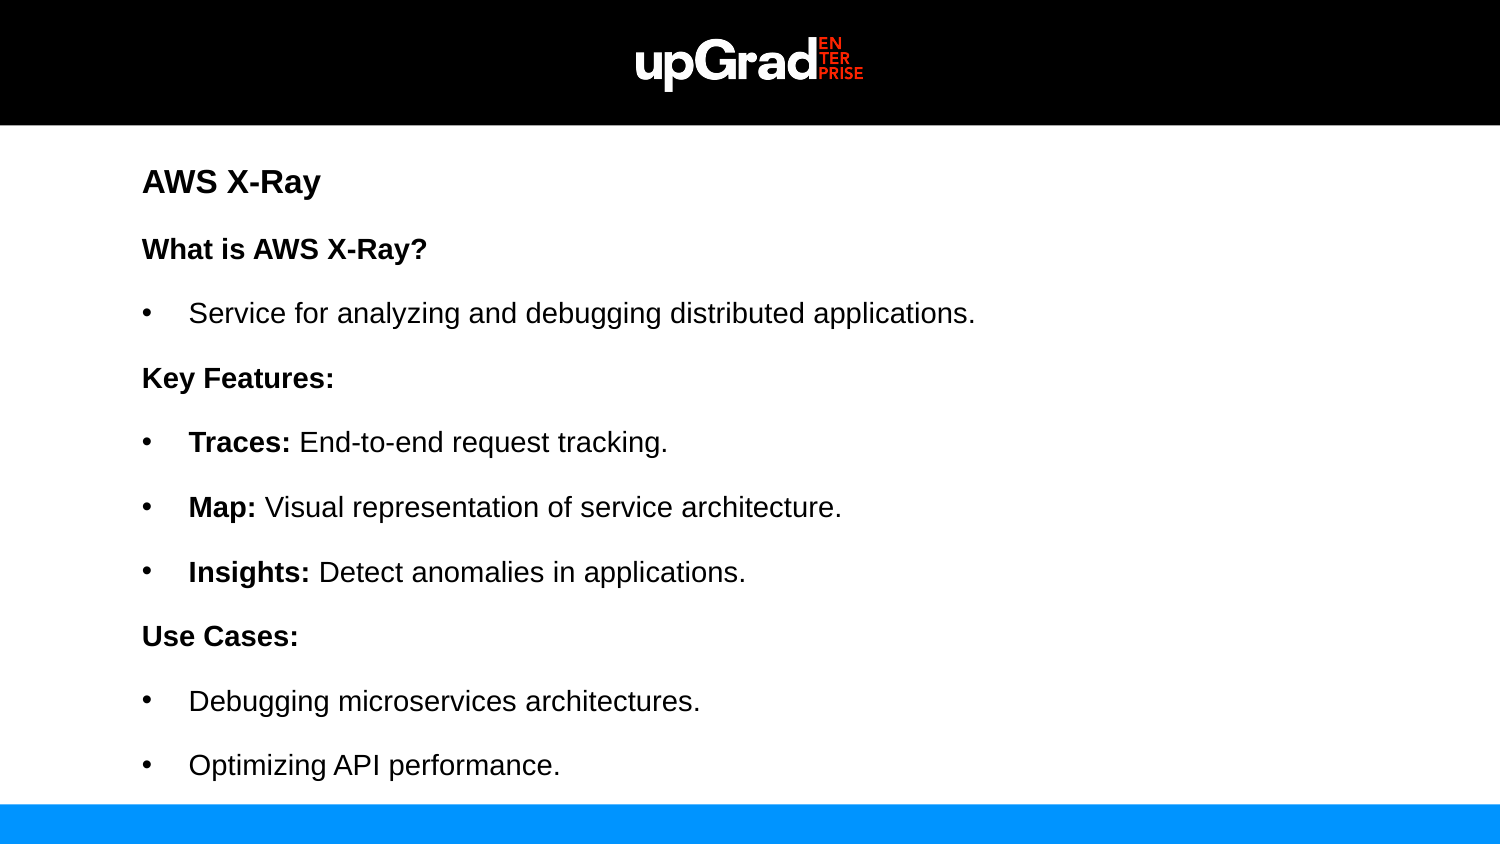

AWS X-Ray
What is AWS X-Ray?
Service for analyzing and debugging distributed applications.
Key Features:
Traces: End-to-end request tracking.
Map: Visual representation of service architecture.
Insights: Detect anomalies in applications.
Use Cases:
Debugging microservices architectures.
Optimizing API performance.